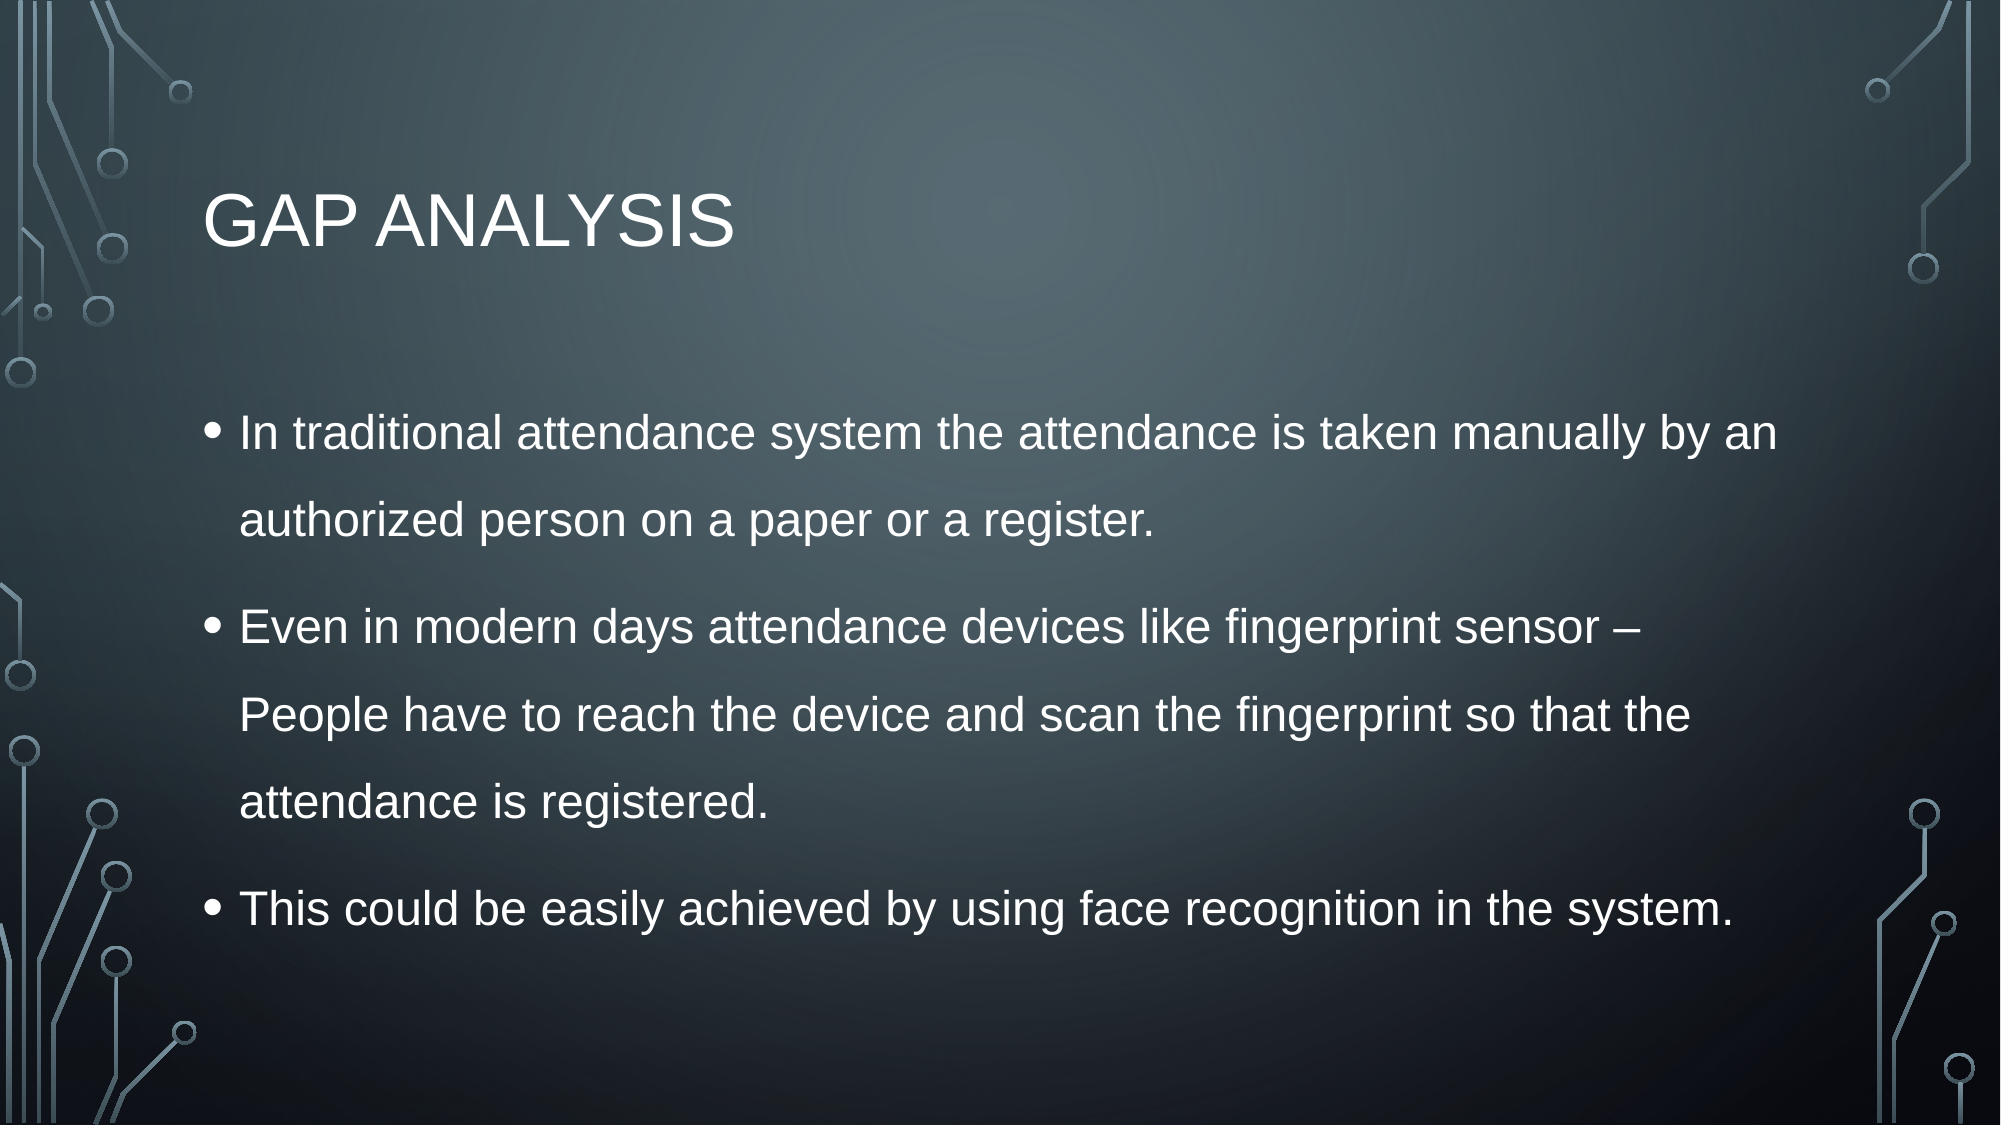

# Gap Analysis
In traditional attendance system the attendance is taken manually by an authorized person on a paper or a register.
Even in modern days attendance devices like fingerprint sensor – People have to reach the device and scan the fingerprint so that the attendance is registered.
This could be easily achieved by using face recognition in the system.